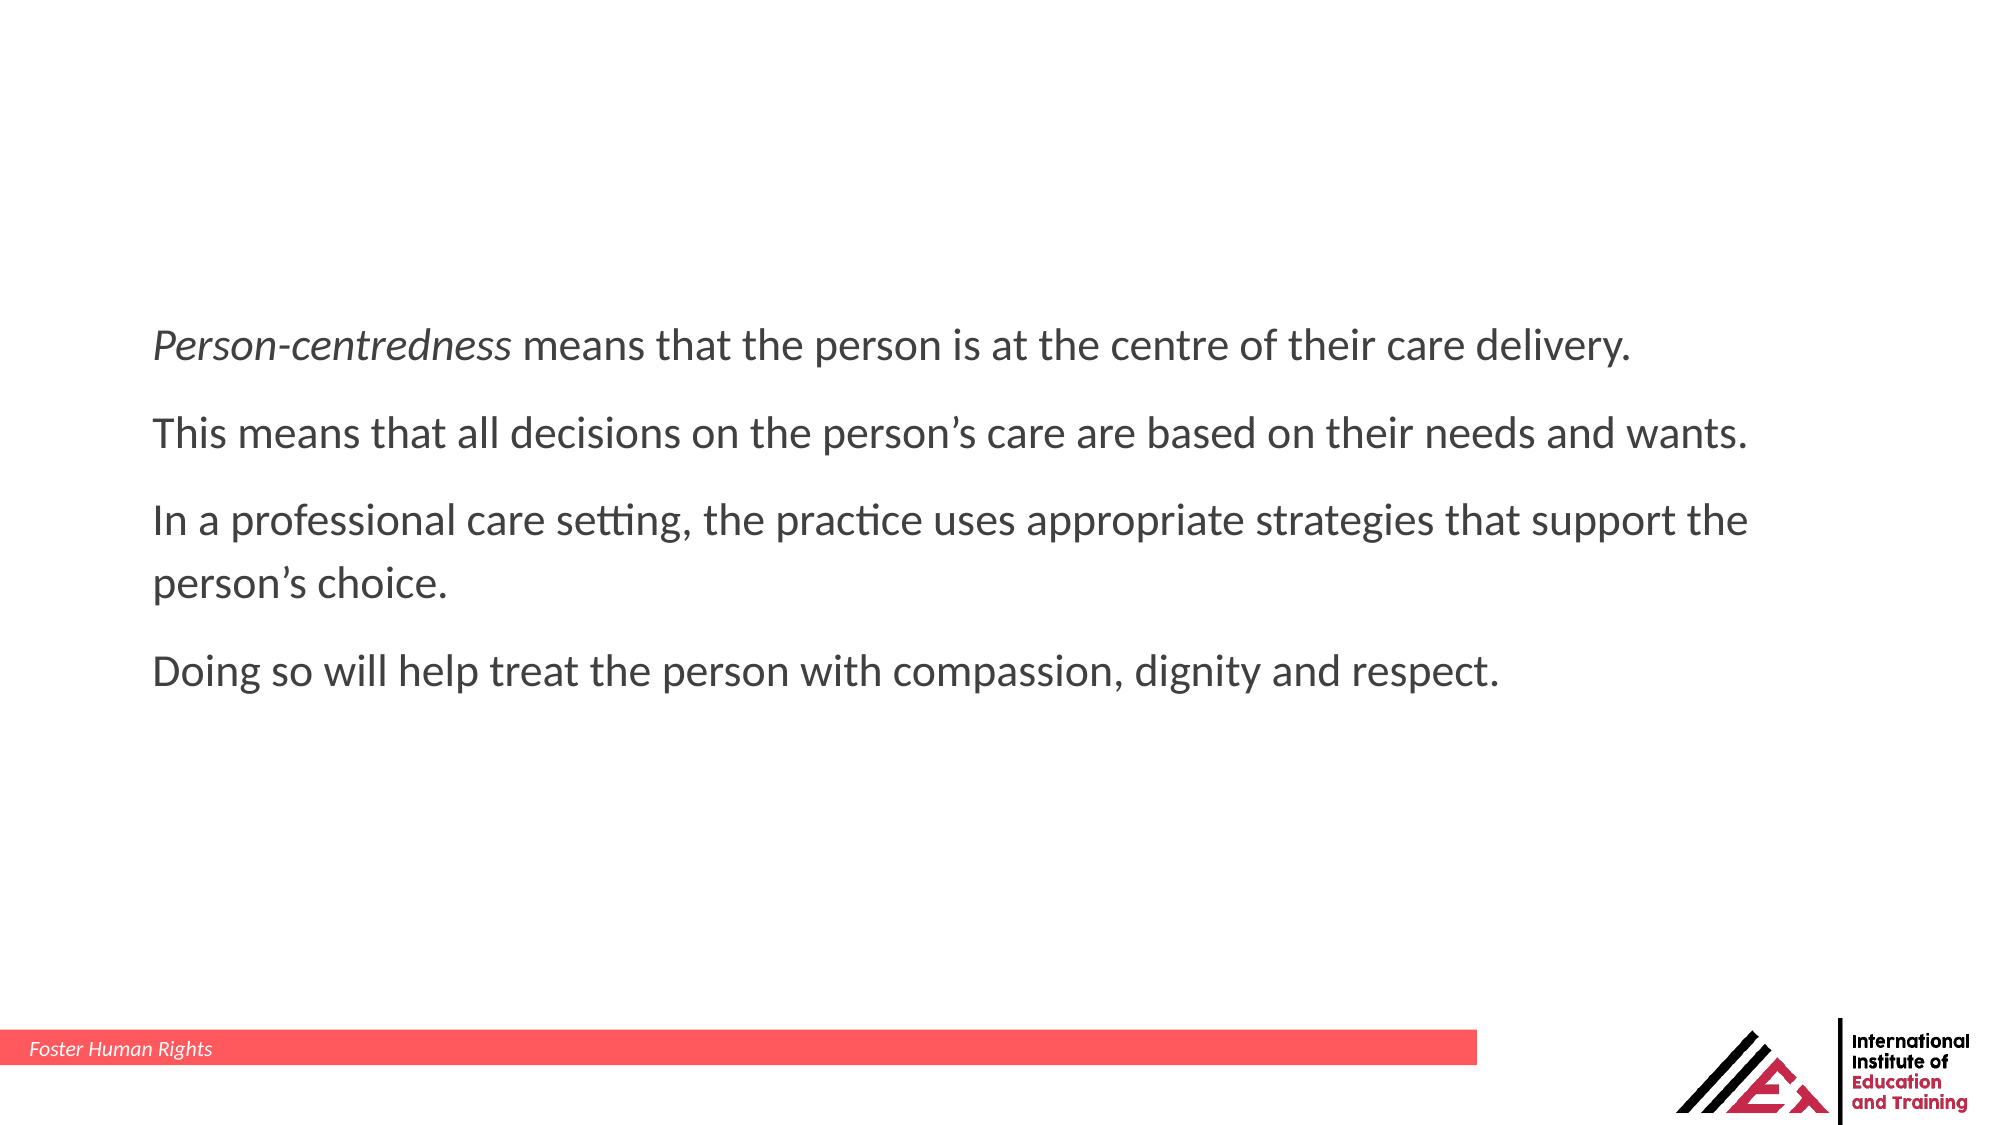

Person-centredness means that the person is at the centre of their care delivery.
This means that all decisions on the person’s care are based on their needs and wants.
In a professional care setting, the practice uses appropriate strategies that support the person’s choice.
Doing so will help treat the person with compassion, dignity and respect.
Foster Human Rights